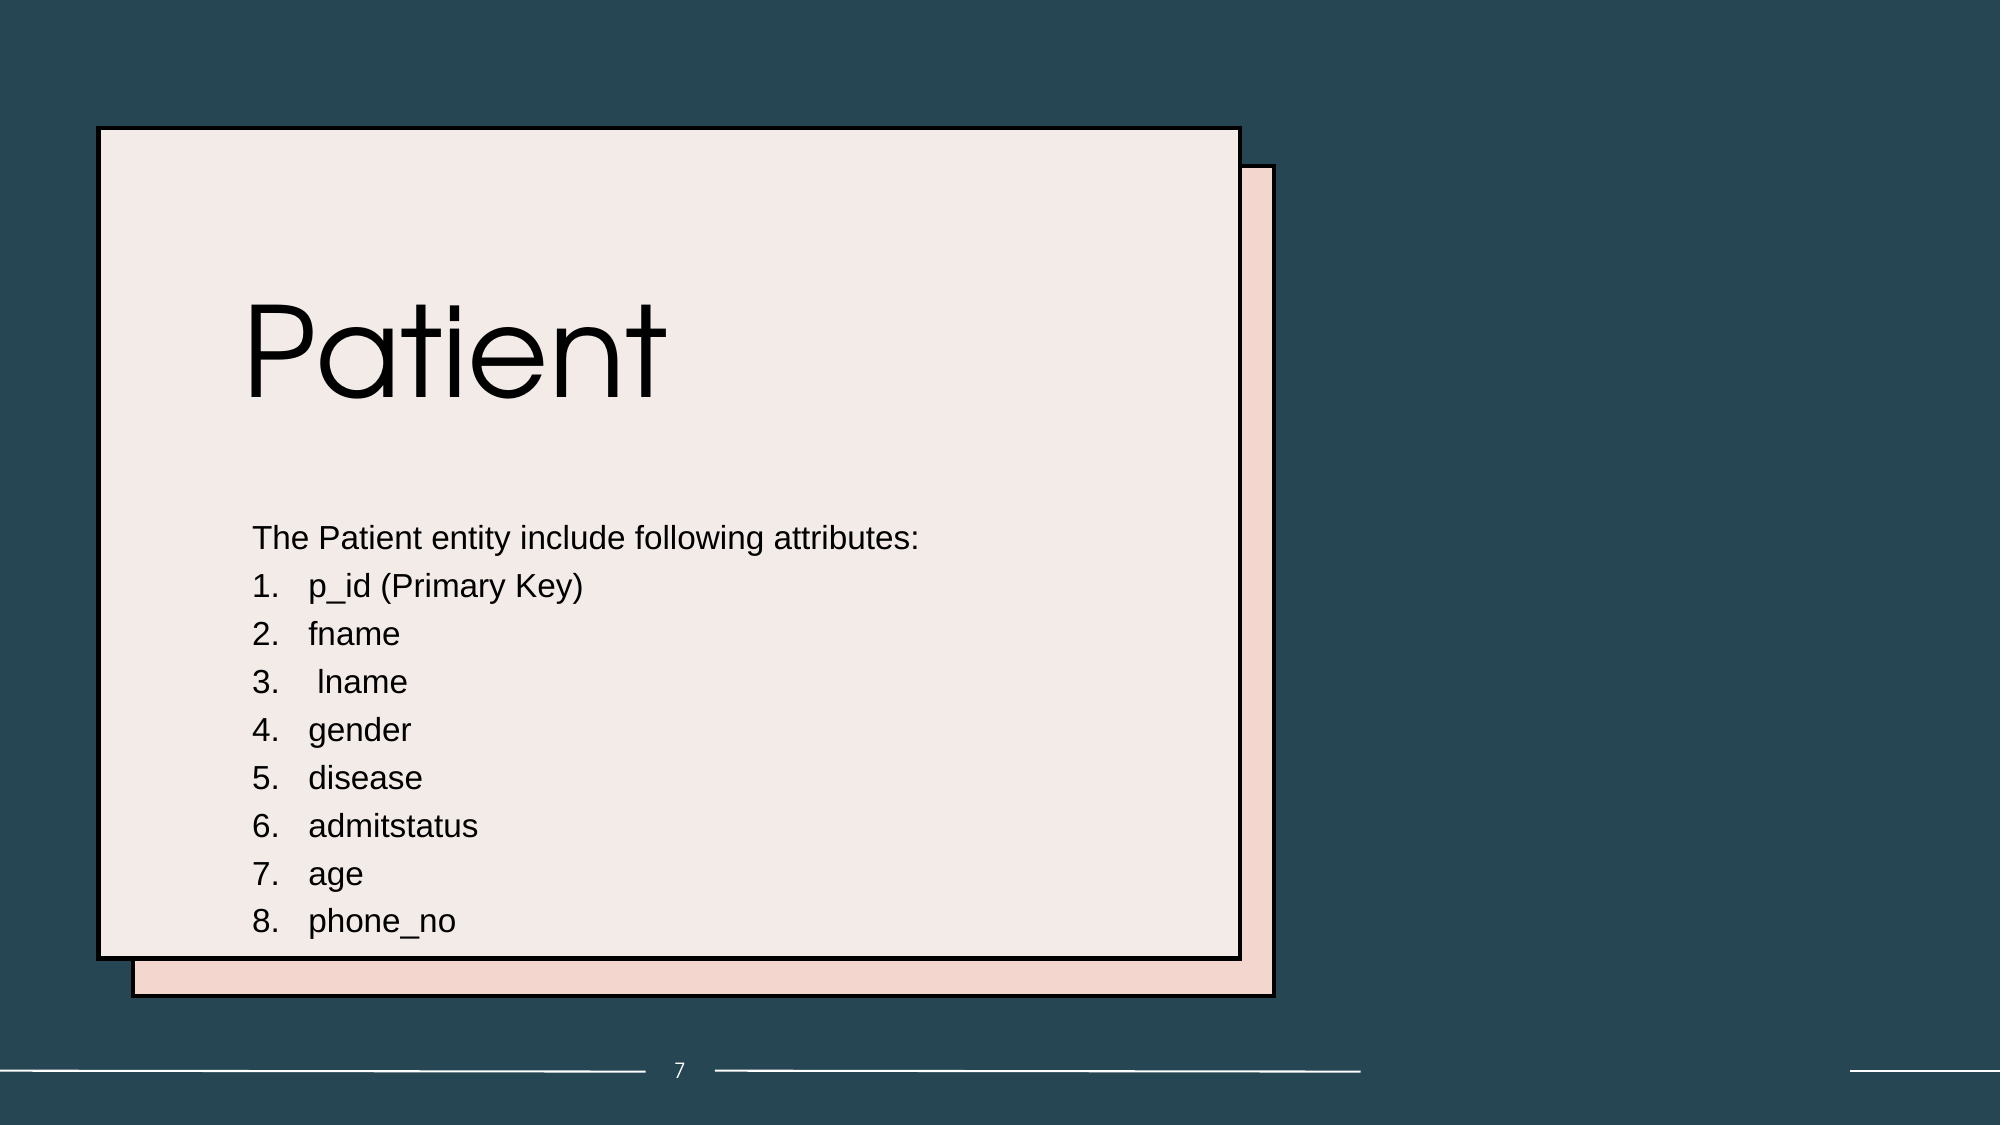

# Patient
The Patient entity include following attributes:
p_id (Primary Key)
fname
 lname
gender
disease
admitstatus
age
phone_no

7